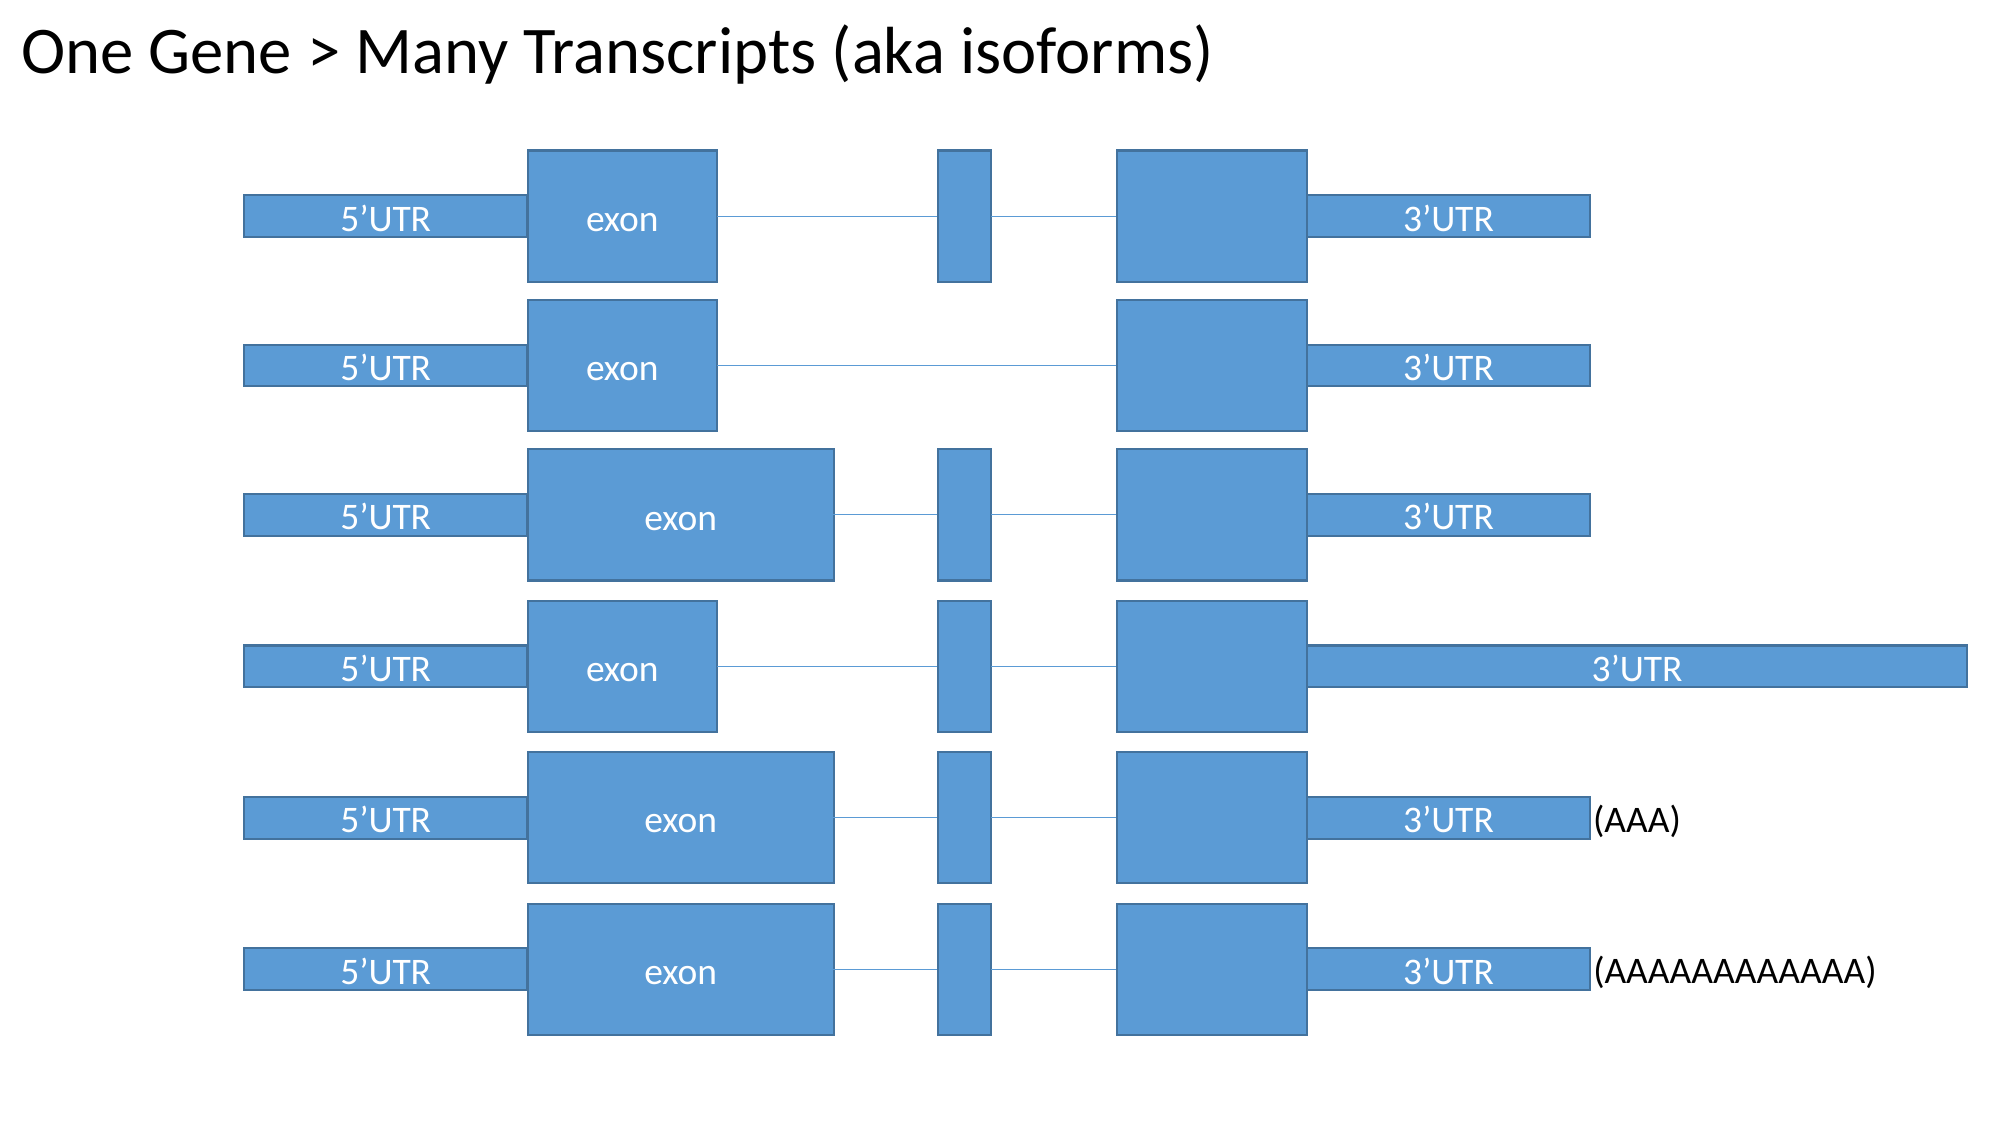

One Gene > Many Transcripts (aka isoforms)
exon

5’UTR
3’UTR
exon

5’UTR
3’UTR
exon

5’UTR
3’UTR
exon

5’UTR
3’UTR
exon

5’UTR
3’UTR
(AAA)
exon

5’UTR
3’UTR
(AAAAAAAAAAAA)